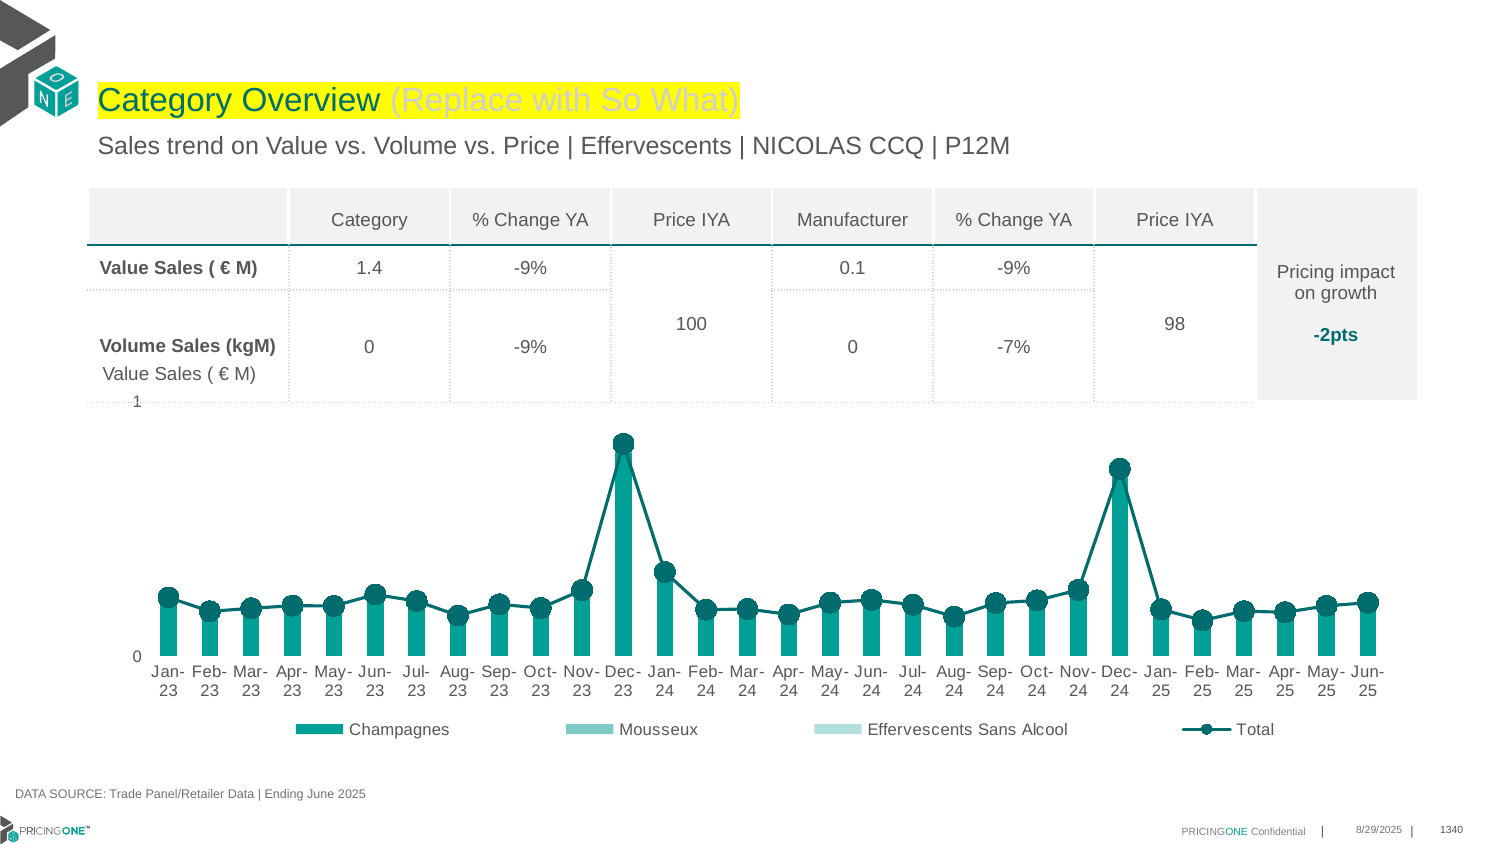

# Category Overview (Replace with So What)
Sales trend on Value vs. Volume vs. Price | Effervescents | NICOLAS CCQ | P12M
|  | Category | % Change YA | Price IYA | Manufacturer | % Change YA | Price IYA | Pricing impact on growth -2pts |
| --- | --- | --- | --- | --- | --- | --- | --- |
| Value Sales ( € M) | 1.4 | -9% | 100 | 0.1 | -9% | 98 |  |
| Volume Sales (kgM) | 0 | -9% |  | 0 | -7% |  |  |
Value Sales ( € M)

### Chart

| Category | Champagnes | Mousseux | Effervescents Sans Alcool | Total |
|---|---|---|---|---|
| Jan-23 | 0.107747 | 0.007008 | 3.5e-05 | 0.11479 |
| Feb-23 | 0.081247 | 0.006316 | 3.7e-05 | 0.0876 |
| Mar-23 | 0.086879 | 0.006393 | 0.00015 | 0.093422 |
| Apr-23 | 0.090981 | 0.007547 | 0.000163 | 0.098691 |
| May-23 | 0.089723 | 0.008172 | 0.000146 | 0.098041 |
| Jun-23 | 0.110735 | 0.009434 | 0.000335 | 0.120504 |
| Jul-23 | 0.099829 | 0.007546 | 0.000211 | 0.107586 |
| Aug-23 | 0.072568 | 0.006754 | 0.000146 | 0.079468 |
| Sep-23 | 0.0935 | 0.007526 | 0.000296 | 0.101322 |
| Oct-23 | 0.085805 | 0.008102 | 0.000149 | 0.094056 |
| Nov-23 | 0.120132 | 0.008849 | 0.000194 | 0.129175 |
| Dec-23 | 0.397038 | 0.017558 | 0.001297 | 0.415893 |
| Jan-24 | 0.152796 | 0.010868 | 0.000882 | 0.164546 |
| Feb-24 | 0.083259 | 0.006793 | 0.00075 | 0.090802 |
| Mar-24 | 0.084271 | 0.007339 | 0.000568 | 0.092178 |
| Apr-24 | 0.074768 | 0.006237 | 0.000467 | 0.081472 |
| May-24 | 0.095691 | 0.008362 | 0.000572 | 0.104625 |
| Jun-24 | 0.101006 | 0.008468 | 0.000614 | 0.110088 |
| Jul-24 | 0.092952 | 0.007131 | 0.000428 | 0.100511 |
| Aug-24 | 0.069913 | 0.006701 | 0.000497 | 0.077111 |
| Sep-24 | 0.094881 | 0.008049 | 0.000872 | 0.103802 |
| Oct-24 | 0.100208 | 0.008361 | 0.000543 | 0.109112 |
| Nov-24 | 0.119401 | 0.00968 | 0.000445 | 0.129526 |
| Dec-24 | 0.348736 | 0.015947 | 0.002364 | 0.367047 |
| Jan-25 | 0.083437 | 0.006256 | 0.001736 | 0.091429 |
| Feb-25 | 0.061686 | 0.00705 | 0.001113 | 0.069849 |
| Mar-25 | 0.079206 | 0.007679 | 0.000988 | 0.087873 |
| Apr-25 | 0.077472 | 0.007282 | 0.000972 | 0.085726 |
| May-25 | 0.089769 | 0.007447 | 0.001123 | 0.098339 |
| Jun-25 | 0.095951 | 0.007535 | 0.001073 | 0.104559 |
DATA SOURCE: Trade Panel/Retailer Data | Ending June 2025

8/29/2025
1340